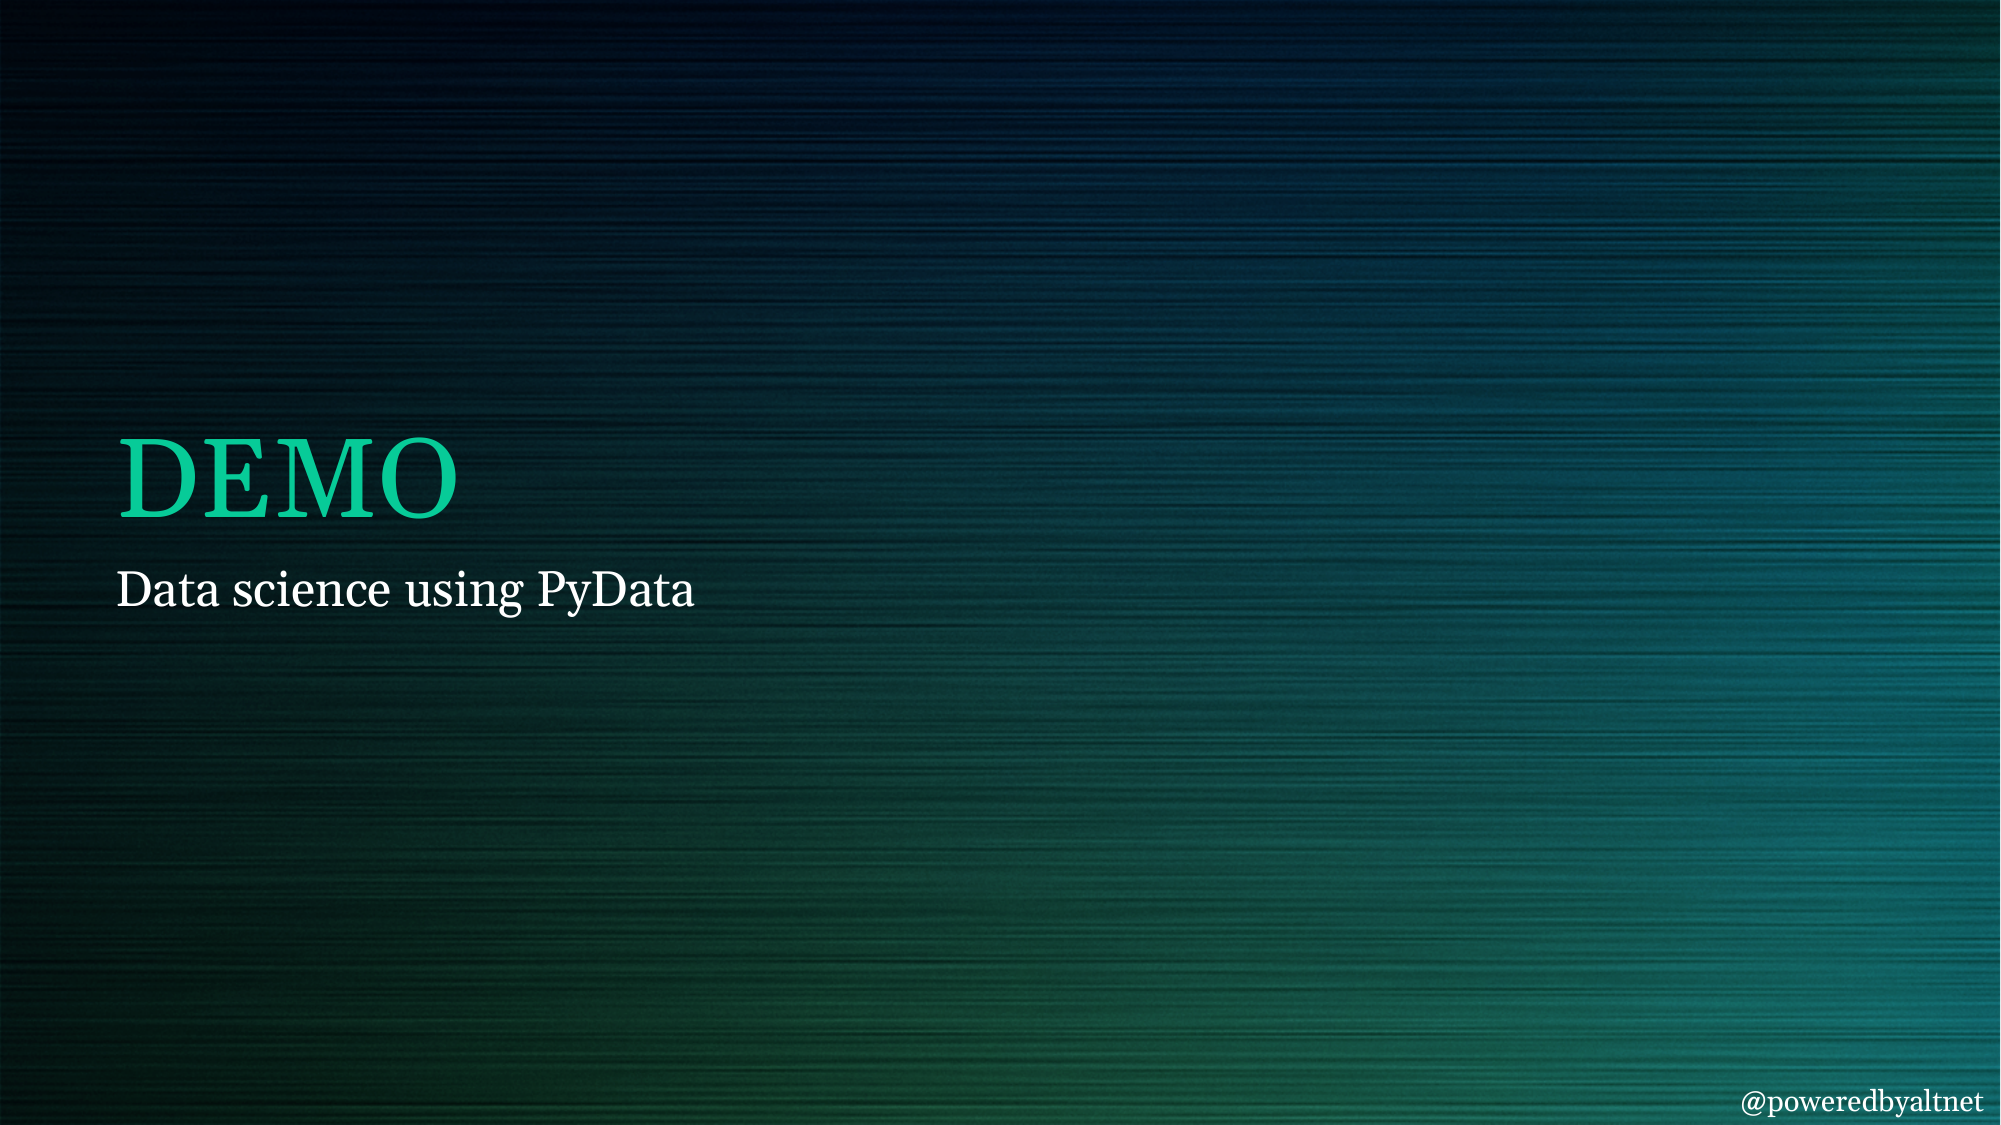

# DEMO
Data science using PyData
@poweredbyaltnet